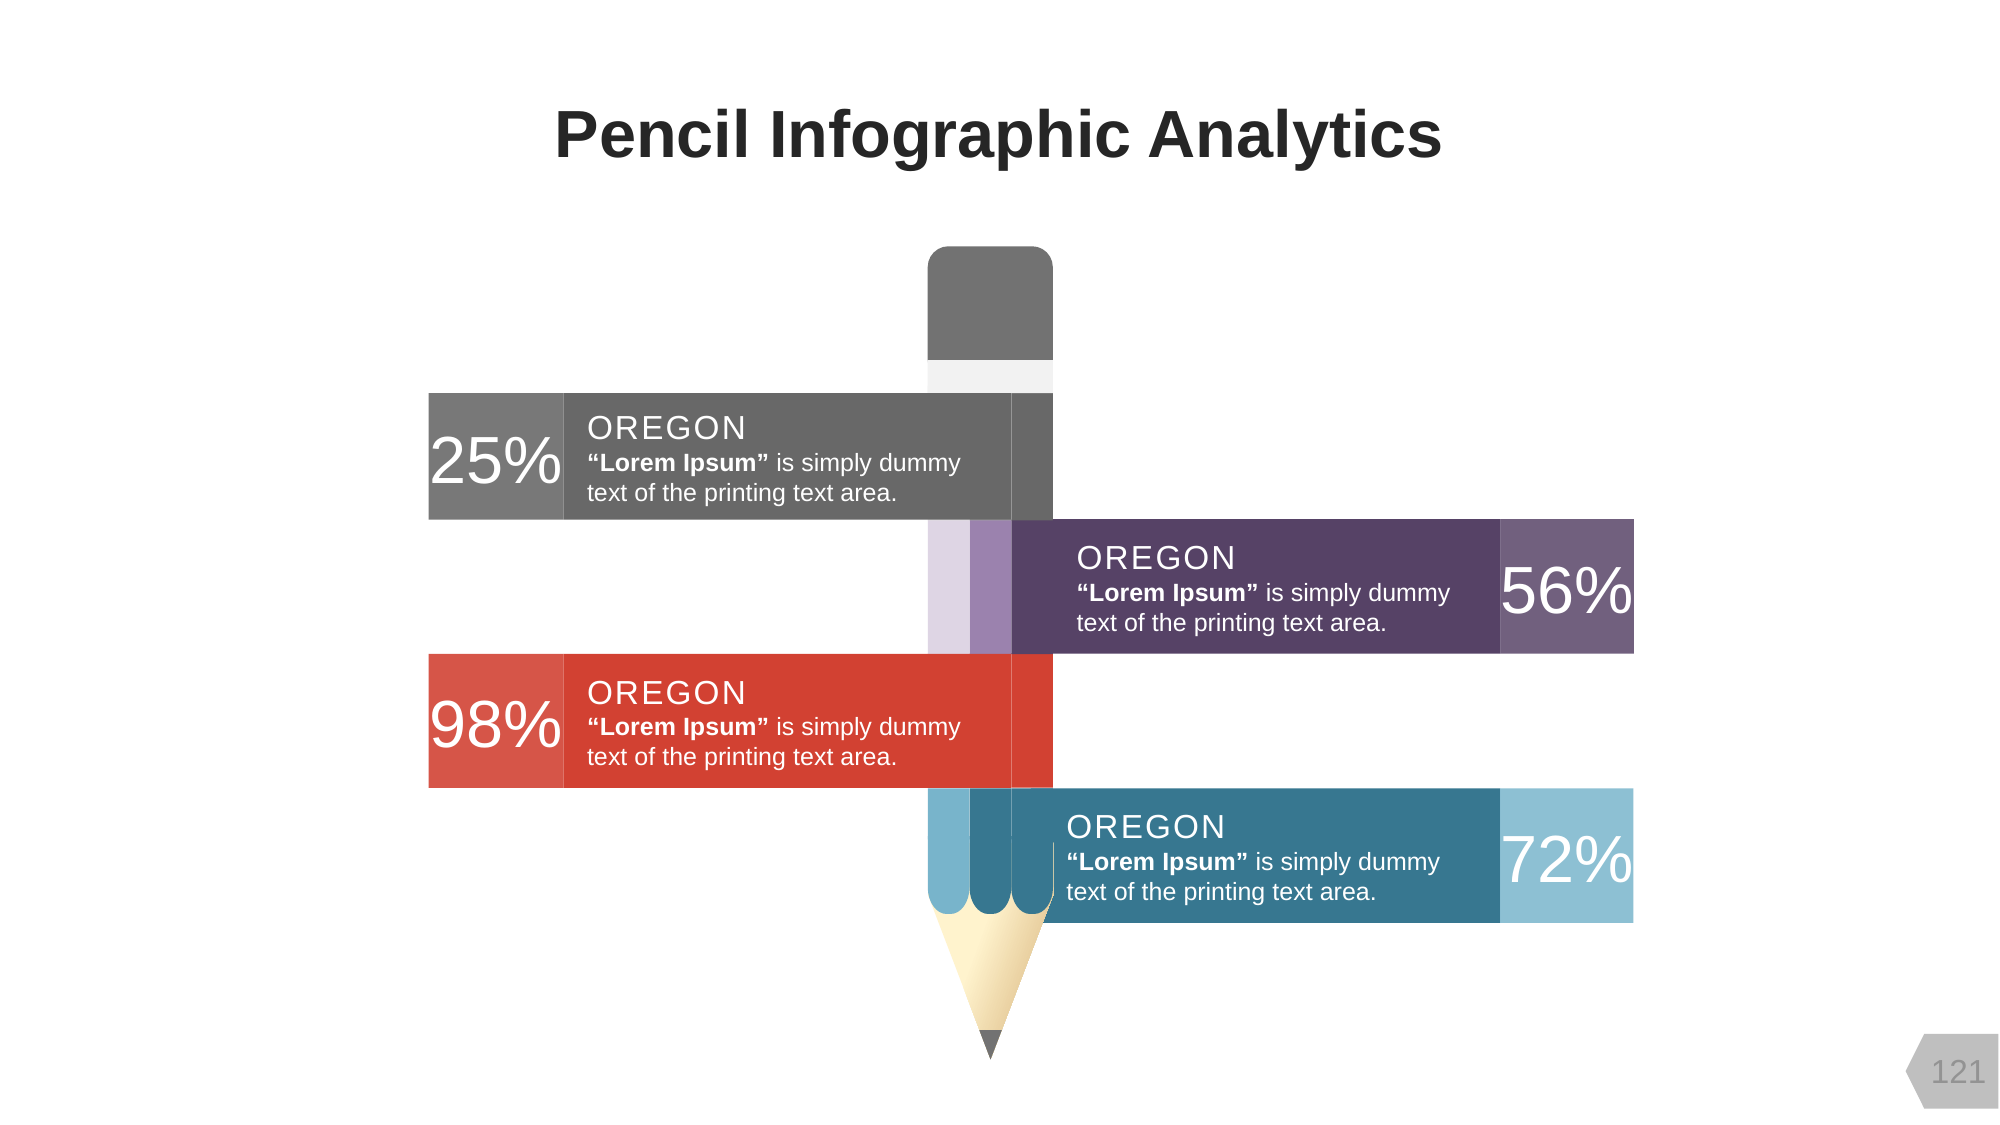

Pencil Infographic Analytics

25%
OREGON
“Lorem Ipsum” is simply dummy text of the printing text area.
56%
OREGON
“Lorem Ipsum” is simply dummy text of the printing text area.
98%
OREGON
“Lorem Ipsum” is simply dummy text of the printing text area.
72%
OREGON
“Lorem Ipsum” is simply dummy text of the printing text area.